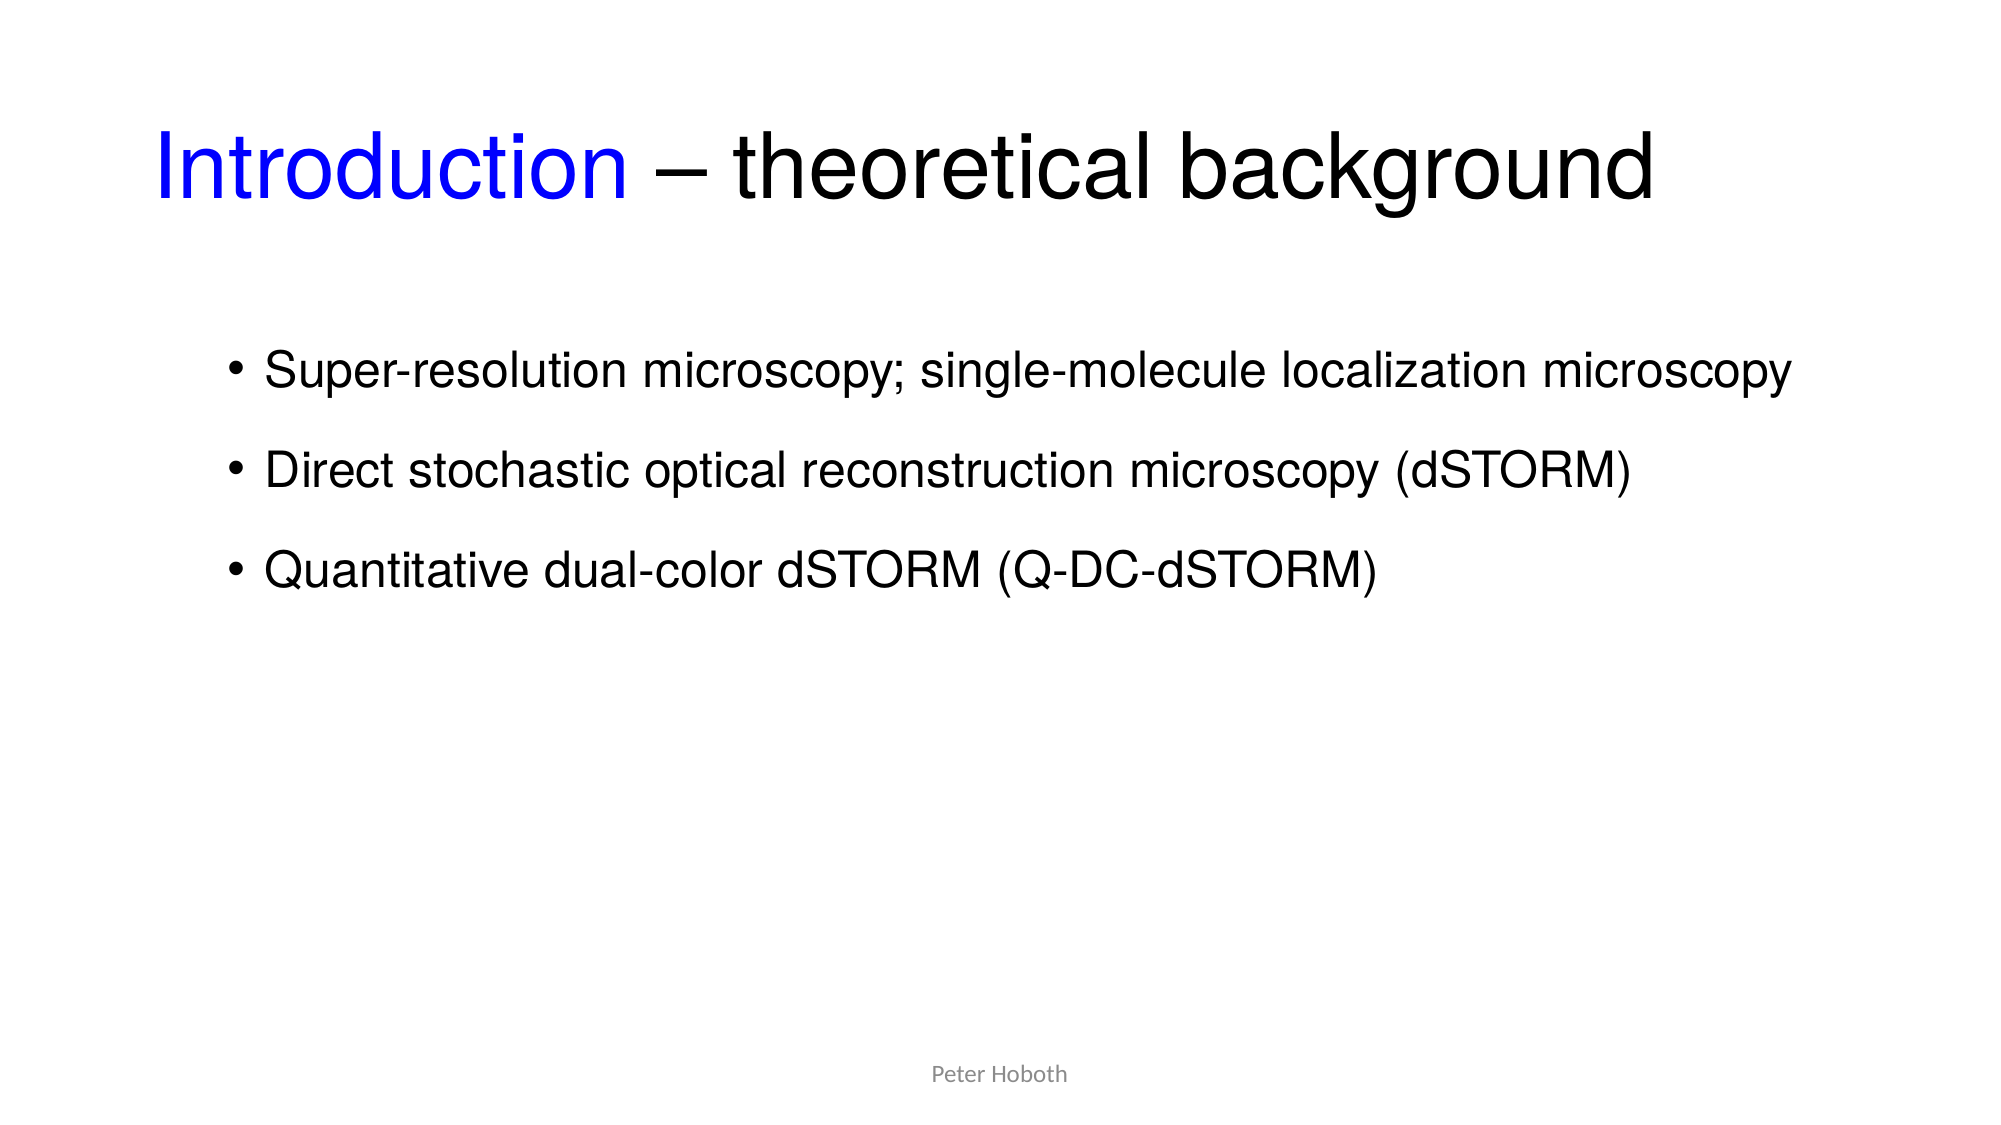

# Introduction – theoretical background
Super-resolution microscopy; single-molecule localization microscopy
Direct stochastic optical reconstruction microscopy (dSTORM)
Quantitative dual-color dSTORM (Q-DC-dSTORM)

Peter Hoboth